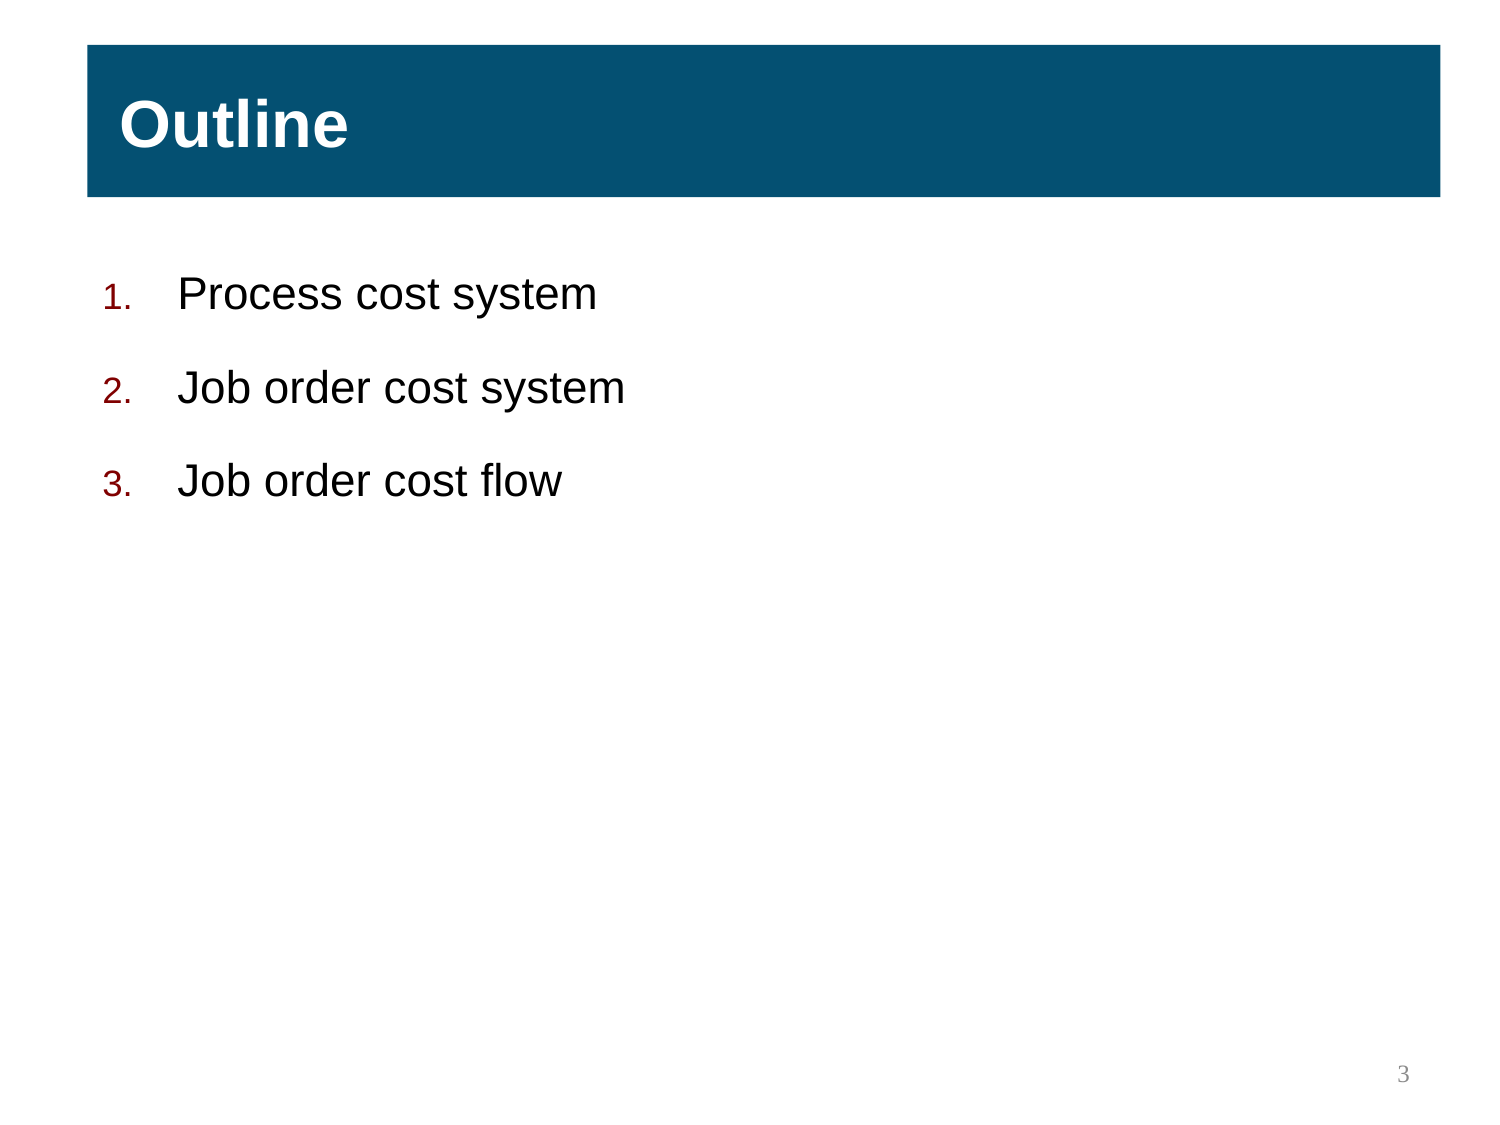

Outline
Process cost system
Job order cost system
Job order cost flow
3